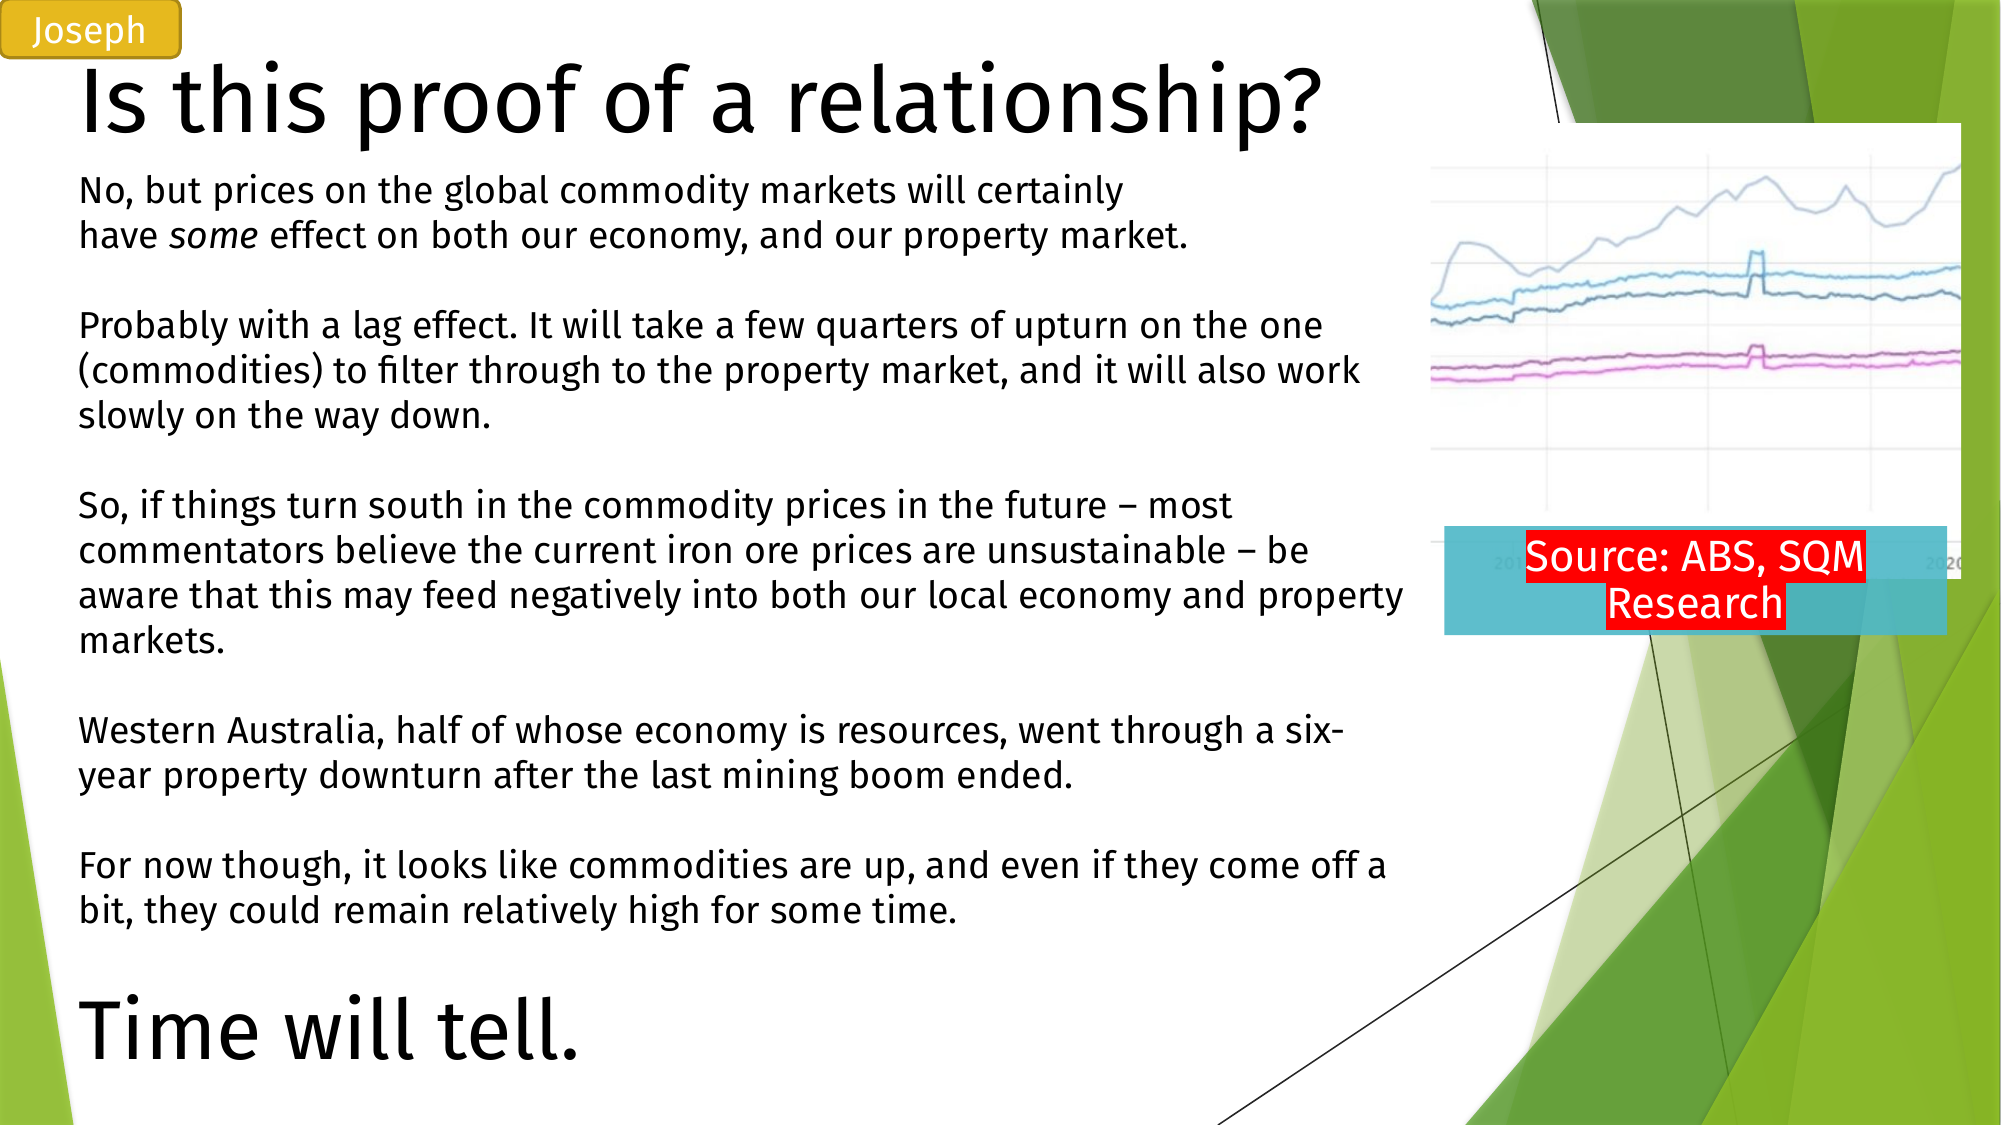

Joseph
# Is this proof of a relationship?
Source: ABS, SQM Research
No, but prices on the global commodity markets will certainly have some effect on both our economy, and our property market.

Probably with a lag effect. It will take a few quarters of upturn on the one (commodities) to filter through to the property market, and it will also work slowly on the way down.

So, if things turn south in the commodity prices in the future – most commentators believe the current iron ore prices are unsustainable – be aware that this may feed negatively into both our local economy and property markets.

Western Australia, half of whose economy is resources, went through a six-year property downturn after the last mining boom ended.

For now though, it looks like commodities are up, and even if they come off a bit, they could remain relatively high for some time.

Time will tell.